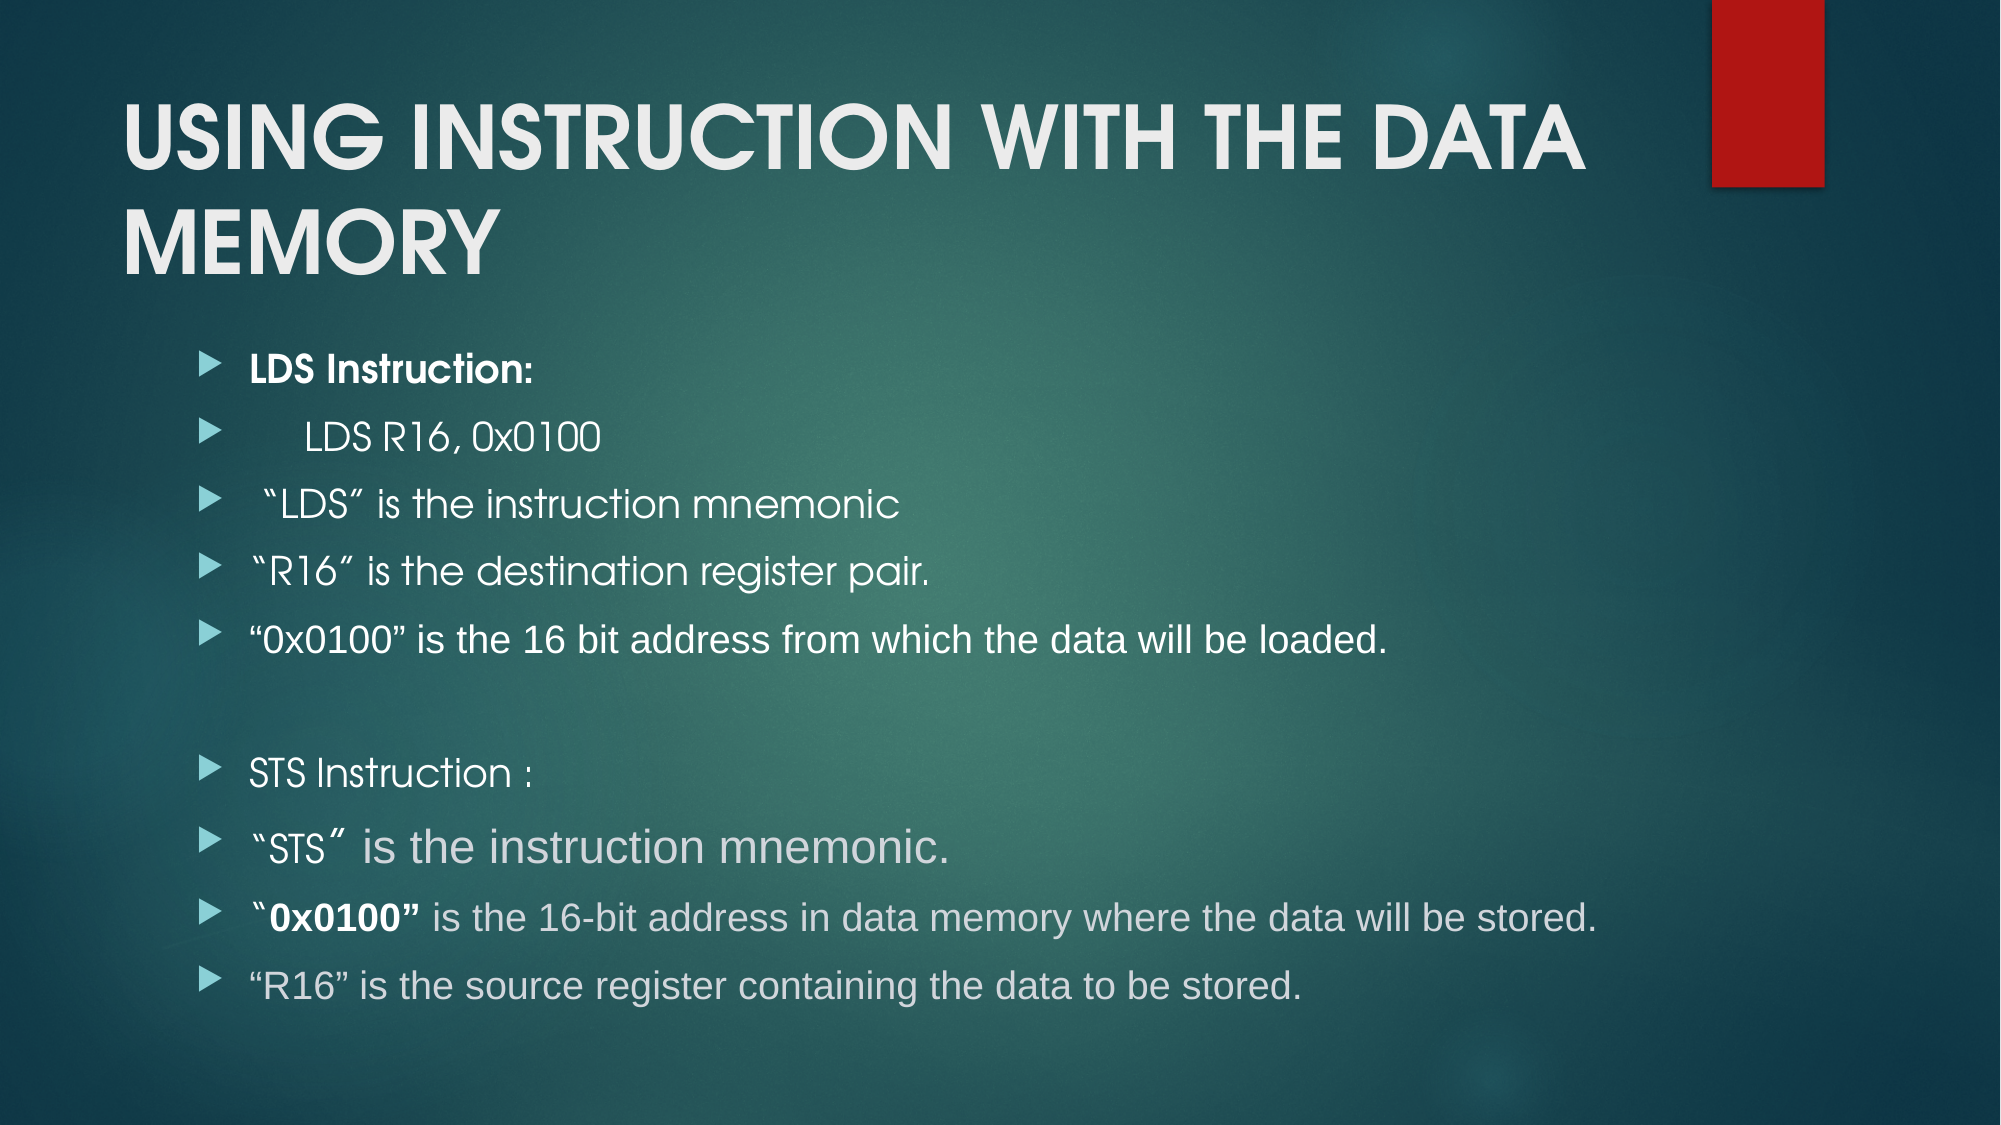

# USING INSTRUCTION WITH THE DATA MEMORY
LDS Instruction:
     LDS R16, 0x0100
 “LDS” is the instruction mnemonic
“R16” is the destination register pair.
“0x0100” is the 16 bit address from which the data will be loaded.

STS Instruction :
“STS” is the instruction mnemonic.
“0x0100” is the 16-bit address in data memory where the data will be stored.
“R16” is the source register containing the data to be stored.